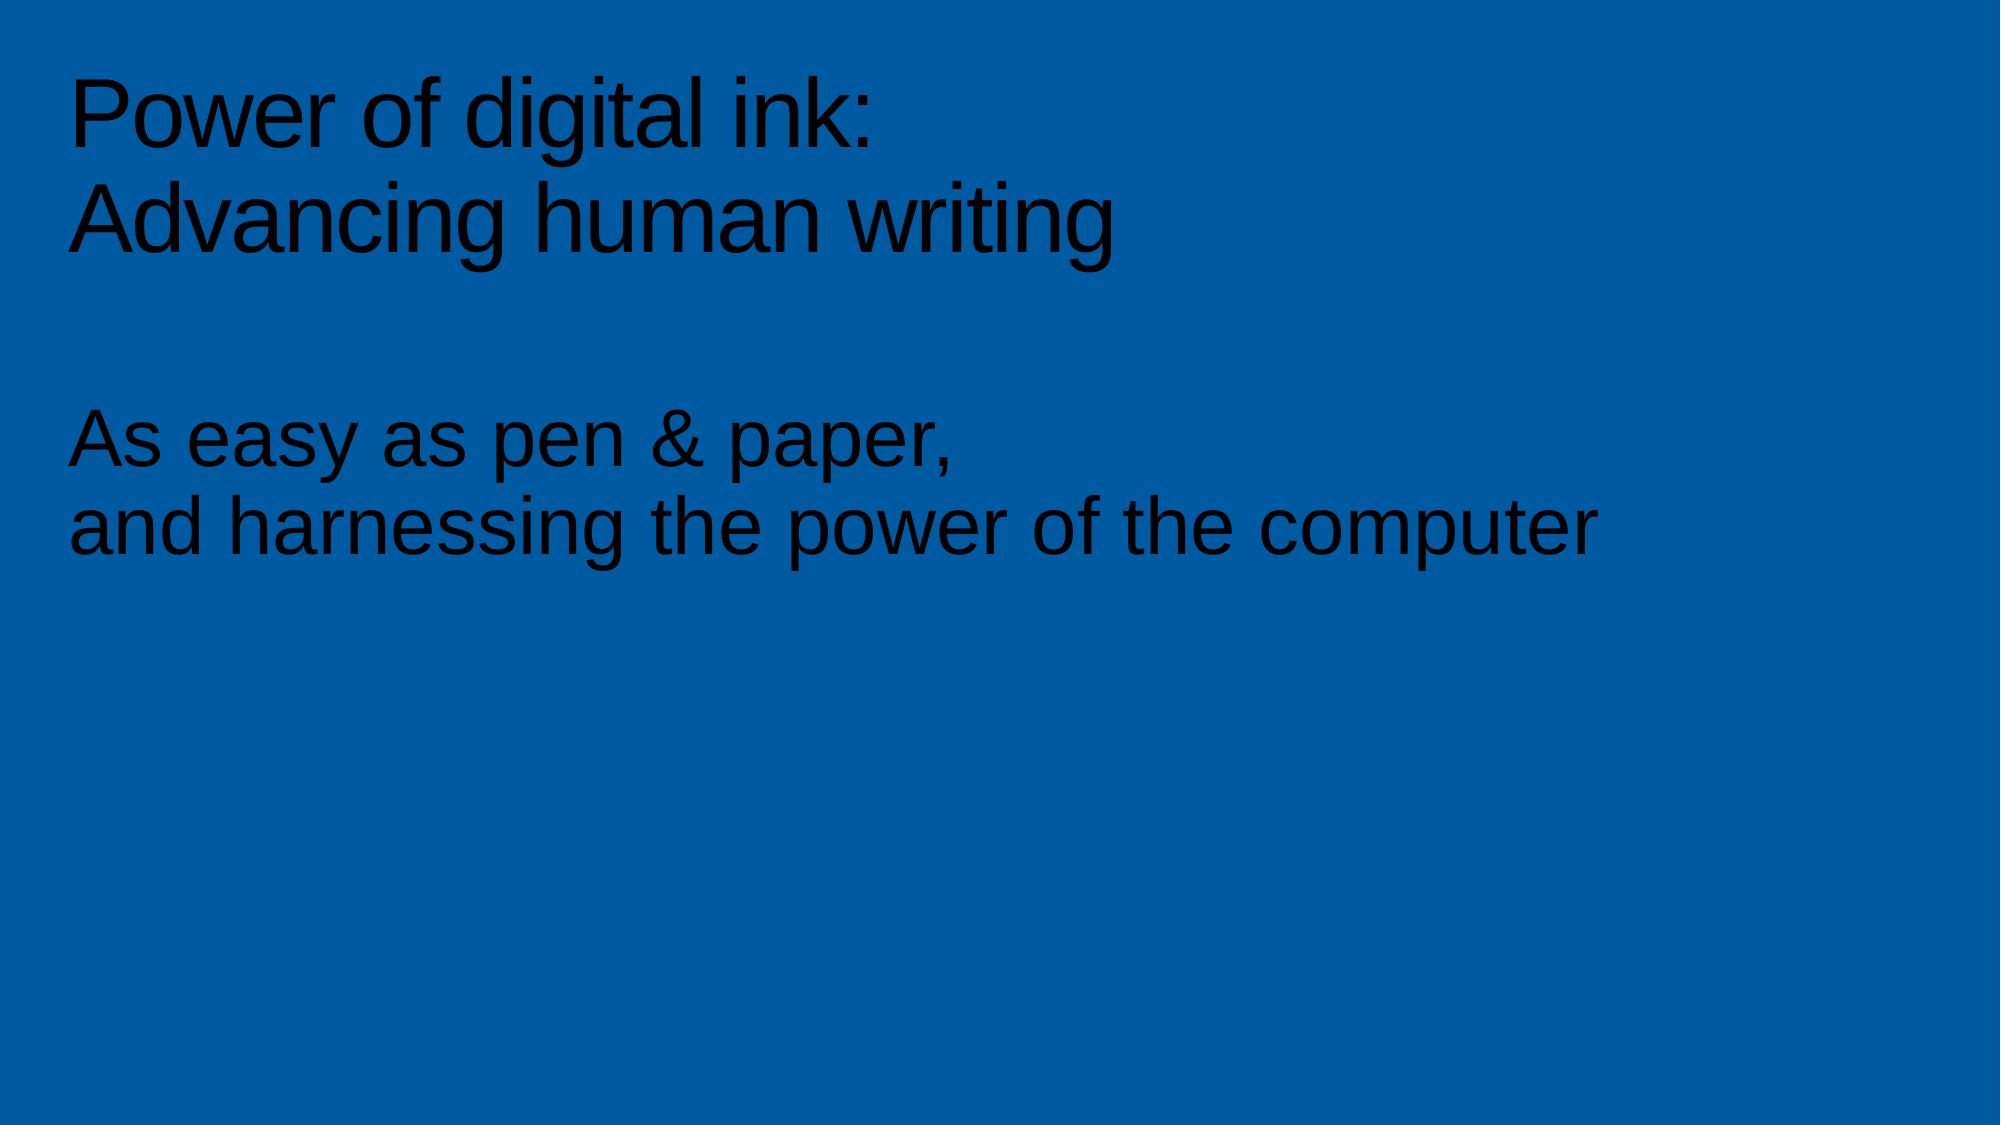

# Power of digital ink: Advancing human writing
As easy as pen & paper,
and harnessing the power of the computer